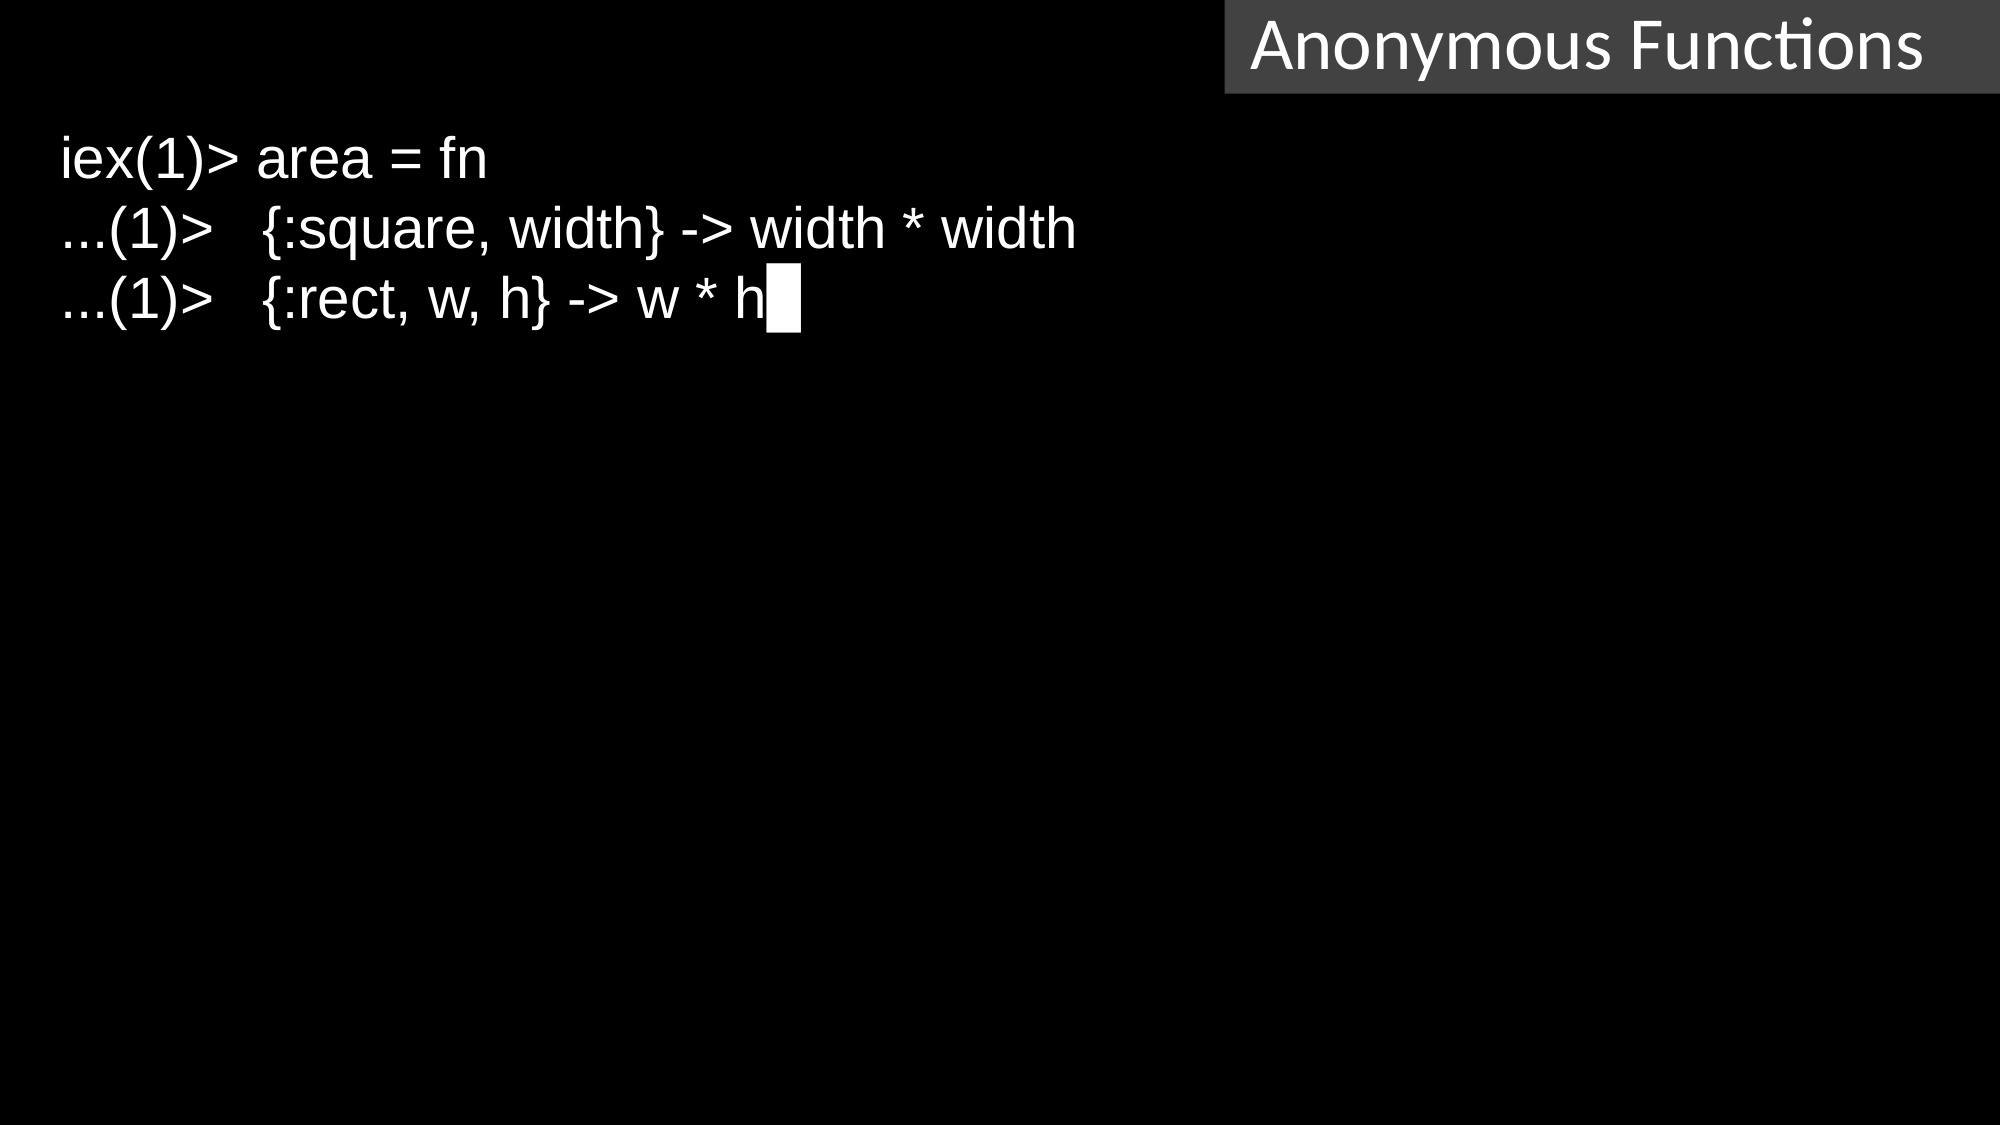

Anonymous Functions
iex(1)> area = fn
...(1)>   {:square, width} -> width * width
...(1)>   {:rect, w, h} -> w * h▊